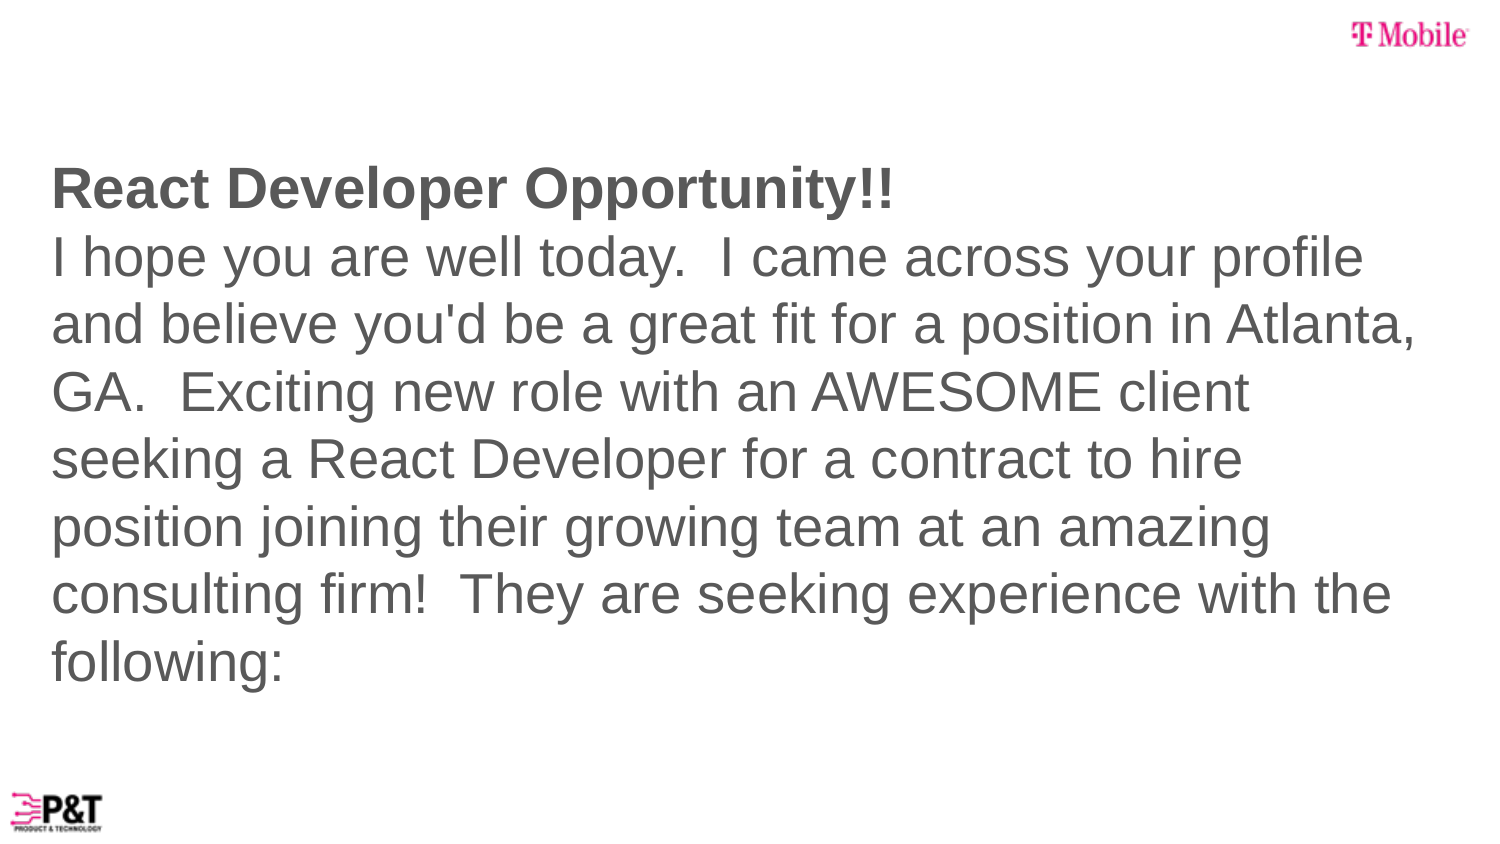

React Developer Opportunity!!
I hope you are well today.  I came across your profile and believe you'd be a great fit for a position in Atlanta, GA.  Exciting new role with an AWESOME client seeking a React Developer for a contract to hire position joining their growing team at an amazing consulting firm!  They are seeking experience with the following: